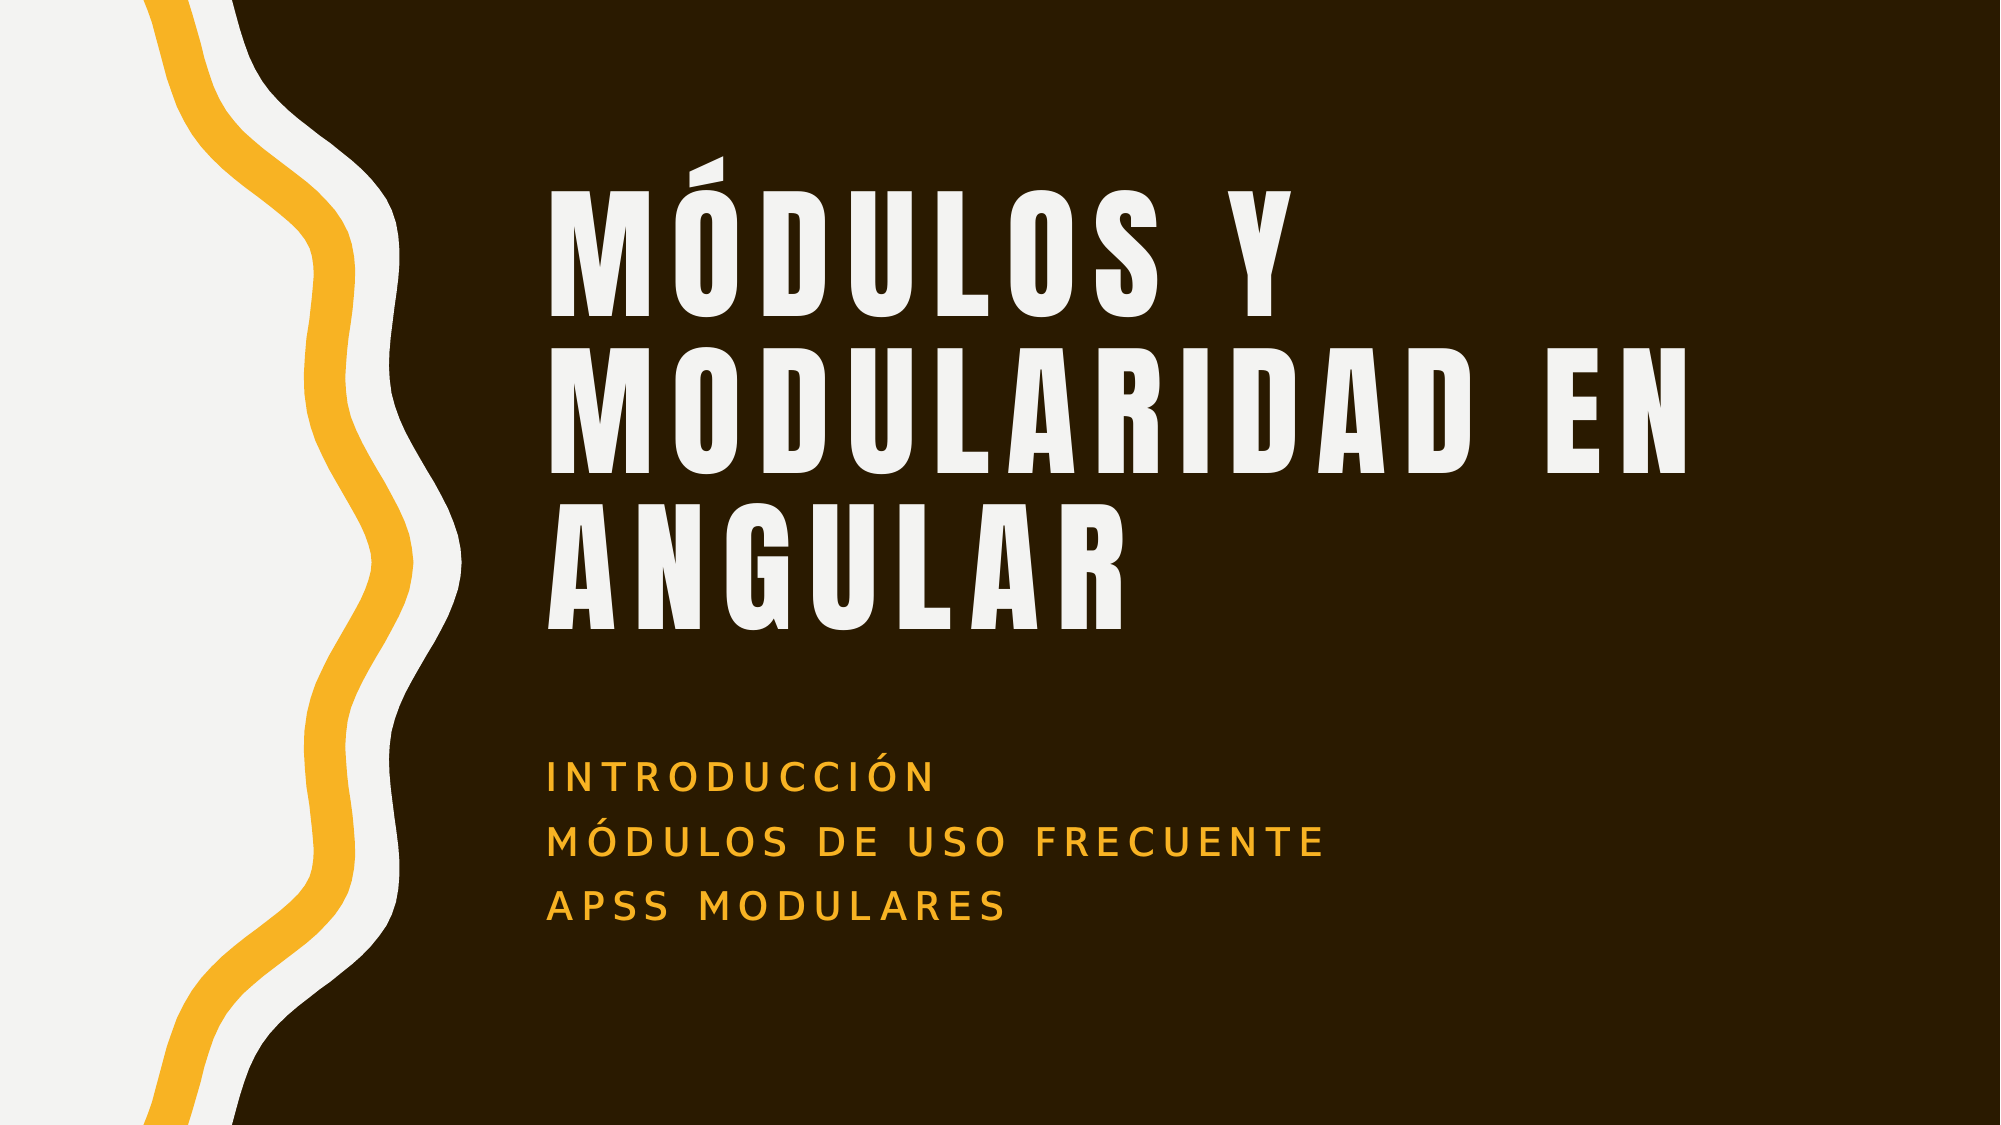

# Módulos y modularidad en angular
Introducción
Módulos de uso frecuente
Apss modulares